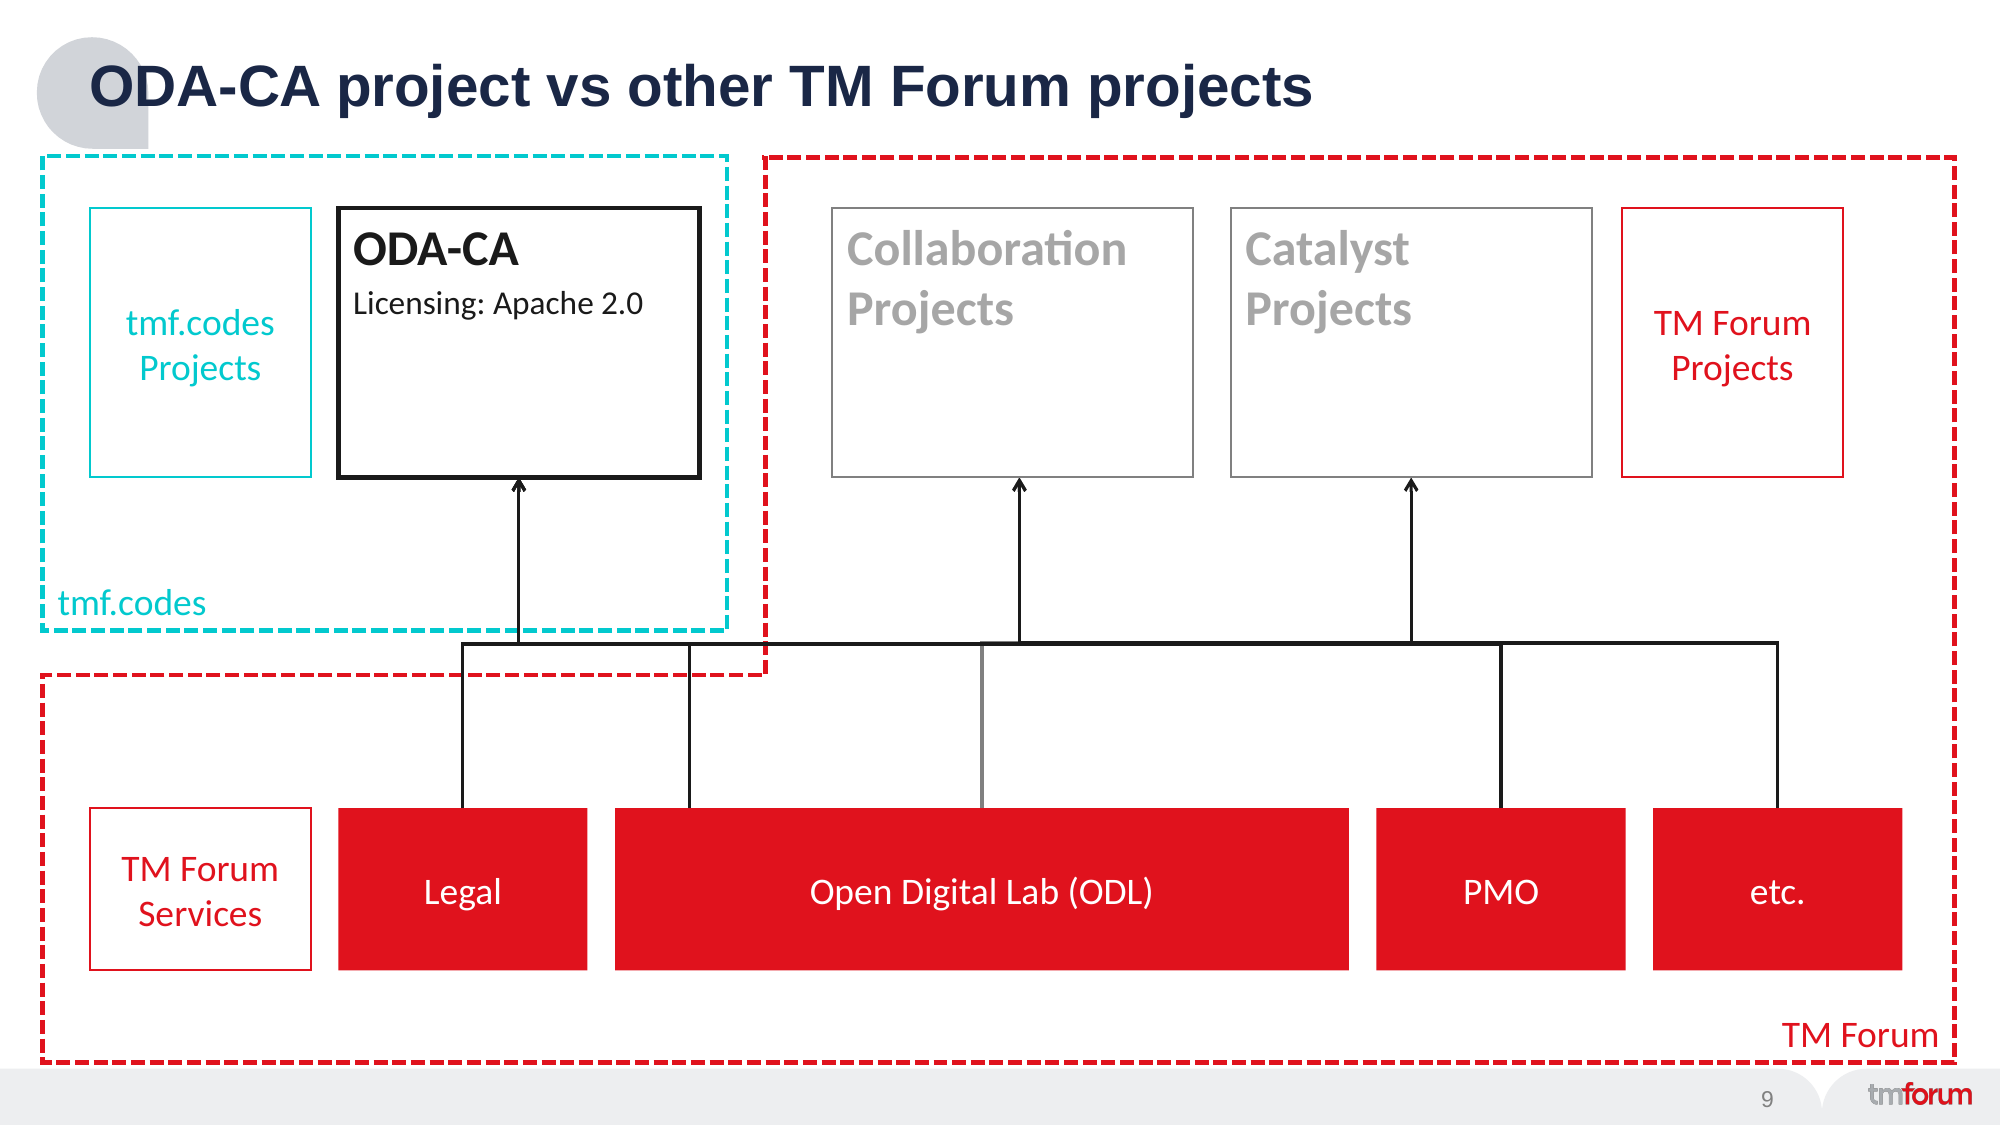

# ODA-CA project vs other TM Forum projects
TM Forum
tmf.codes
tmf.codes Projects
ODA-CA
Licensing: Apache 2.0

Collaboration Projects
TM Forum Projects
Catalyst Projects
TM Forum Services
Legal
Open Digital Lab (ODL)
PMO
etc.